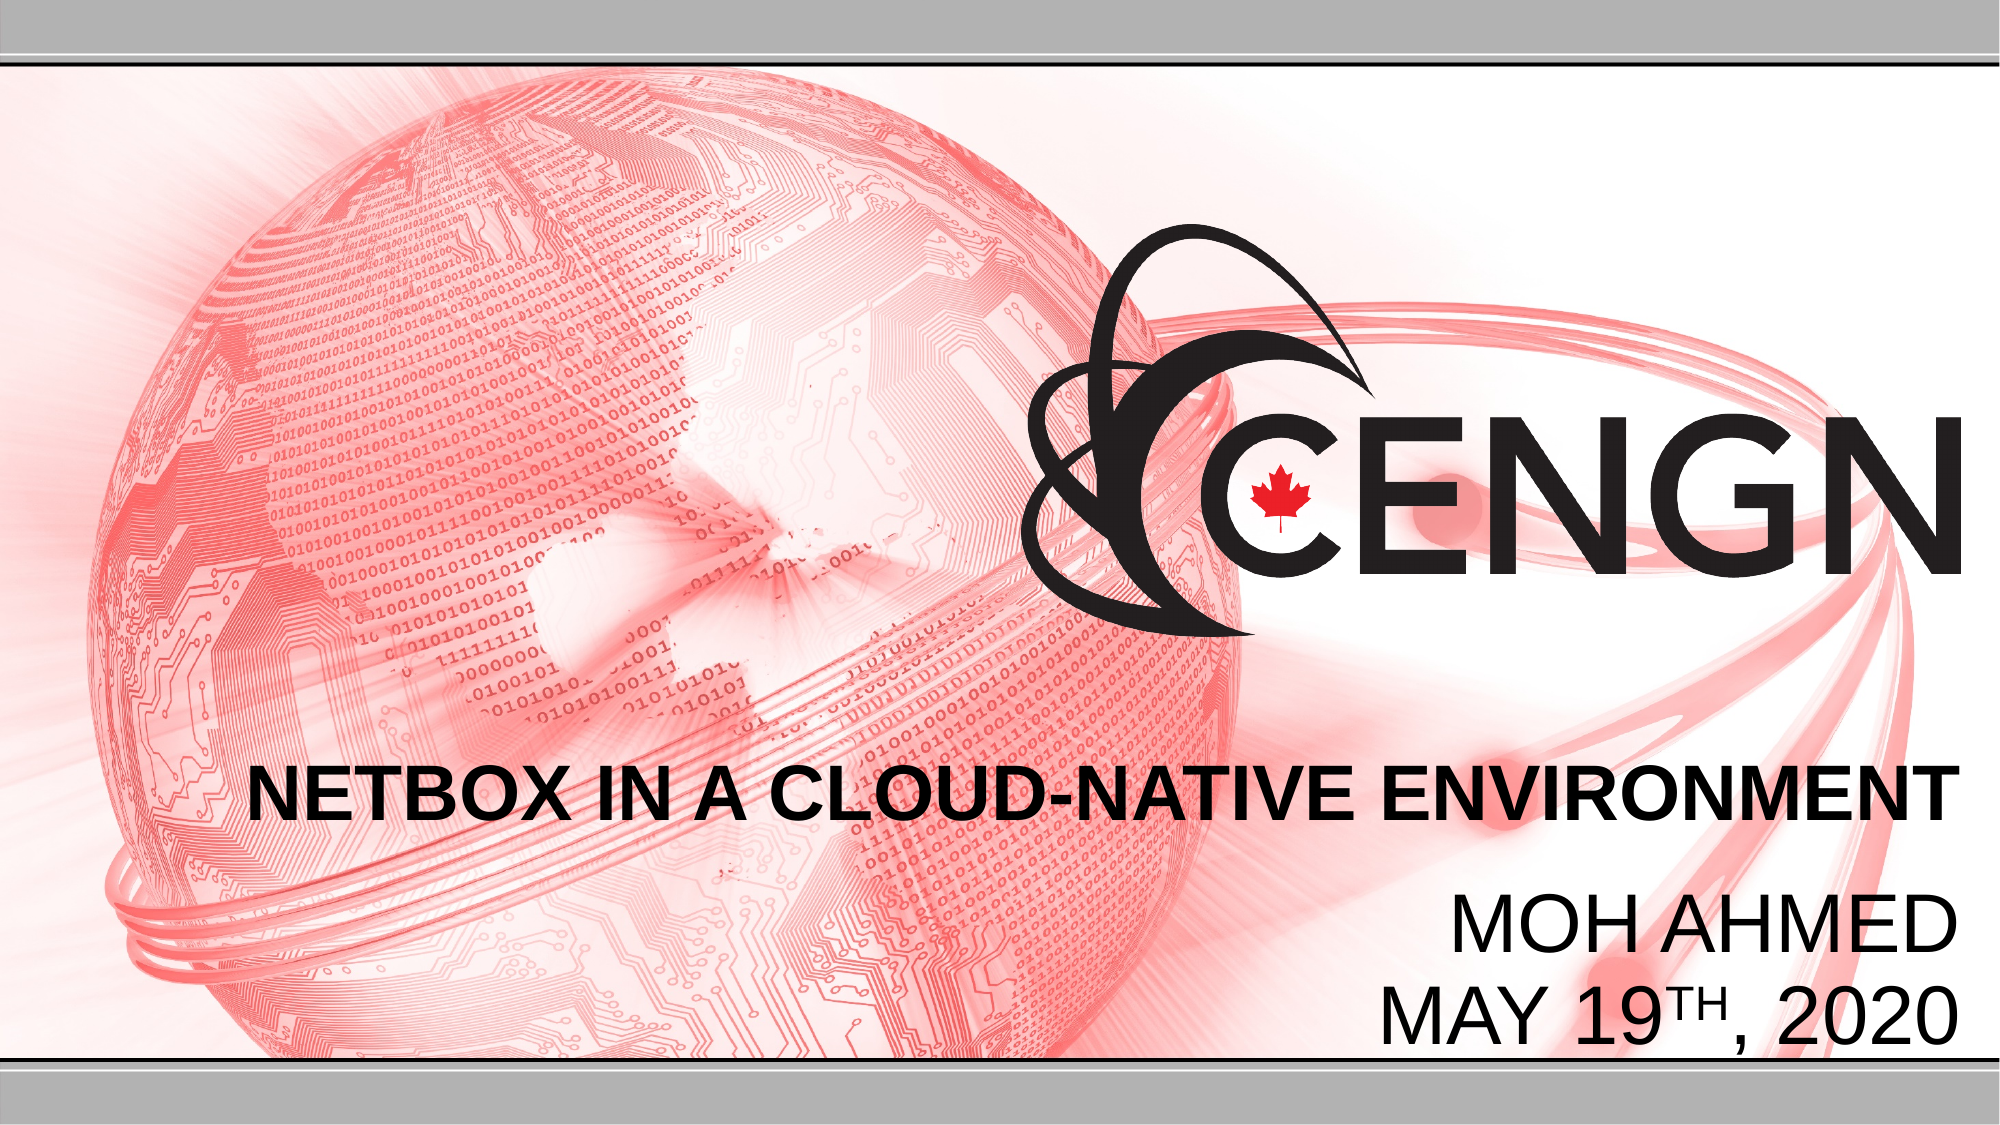

# NetBox in a Cloud-Native Environment
Moh Ahmed
May 19th, 2020